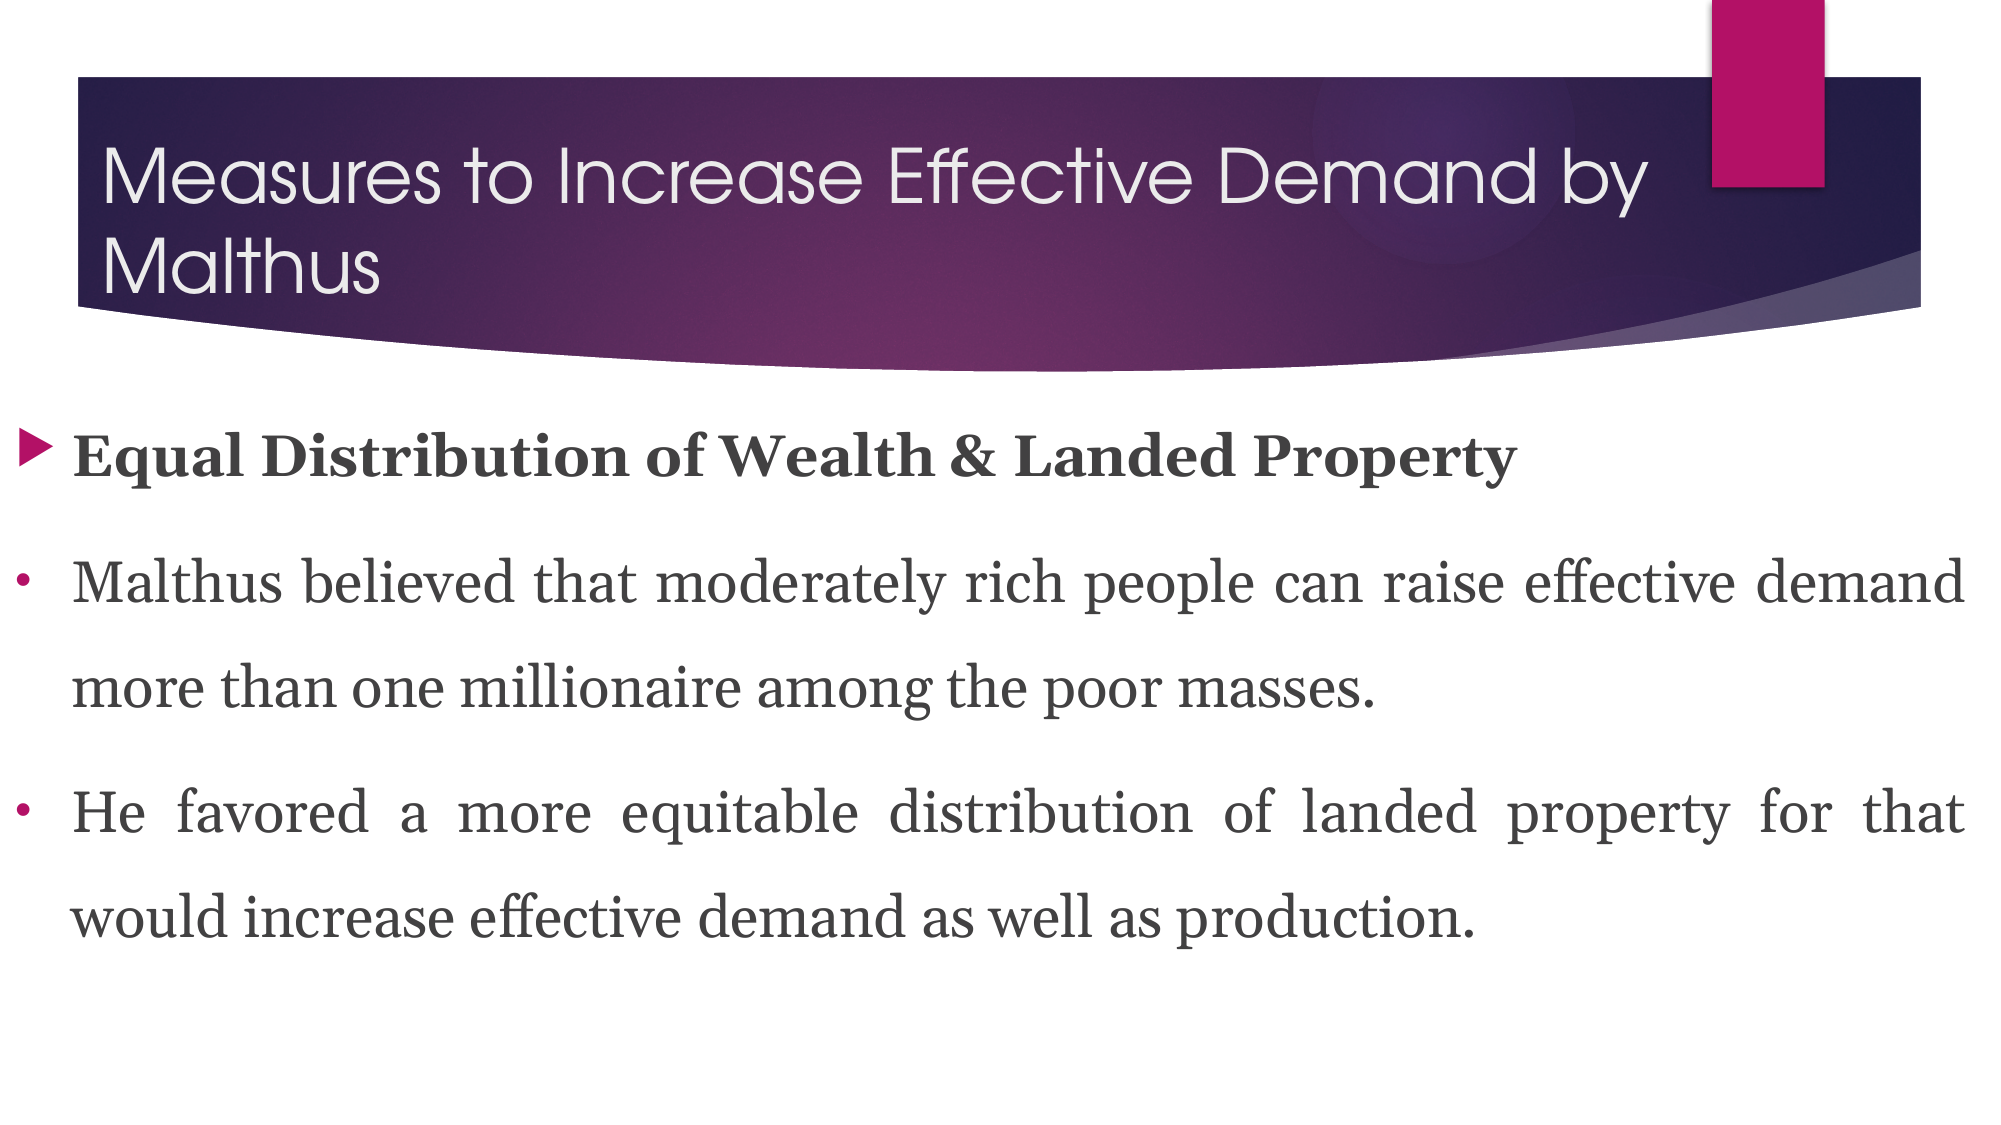

# Measures to Increase Effective Demand by Malthus
Equal Distribution of Wealth & Landed Property
Malthus believed that moderately rich people can raise effective demand more than one millionaire among the poor masses.
He favored a more equitable distribution of landed property for that would increase effective demand as well as production.